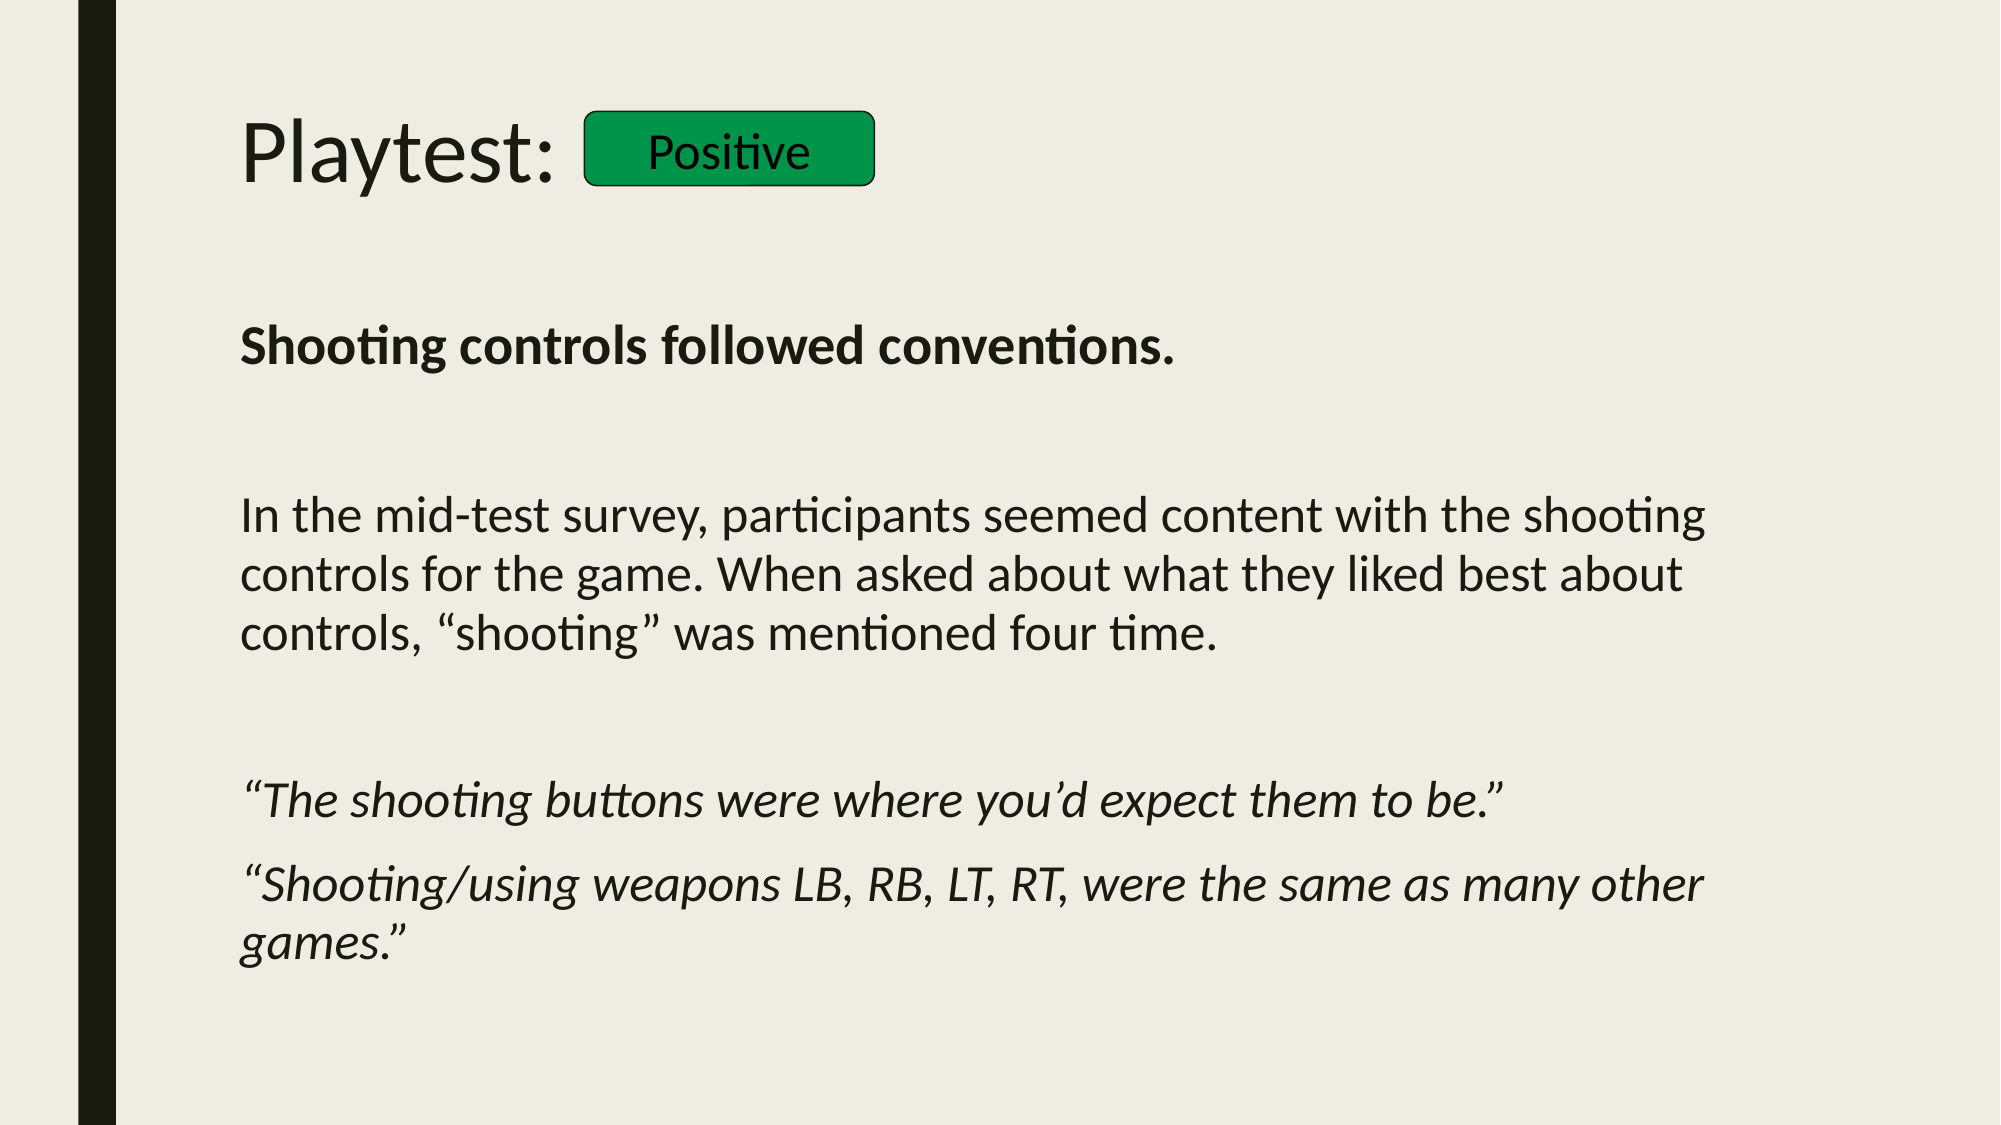

# Playtest:
Positive
Shooting controls followed conventions.

In the mid-test survey, participants seemed content with the shooting controls for the game. When asked about what they liked best about controls, “shooting” was mentioned four time.

“The shooting buttons were where you’d expect them to be.”
“Shooting/using weapons LB, RB, LT, RT, were the same as many other games.”